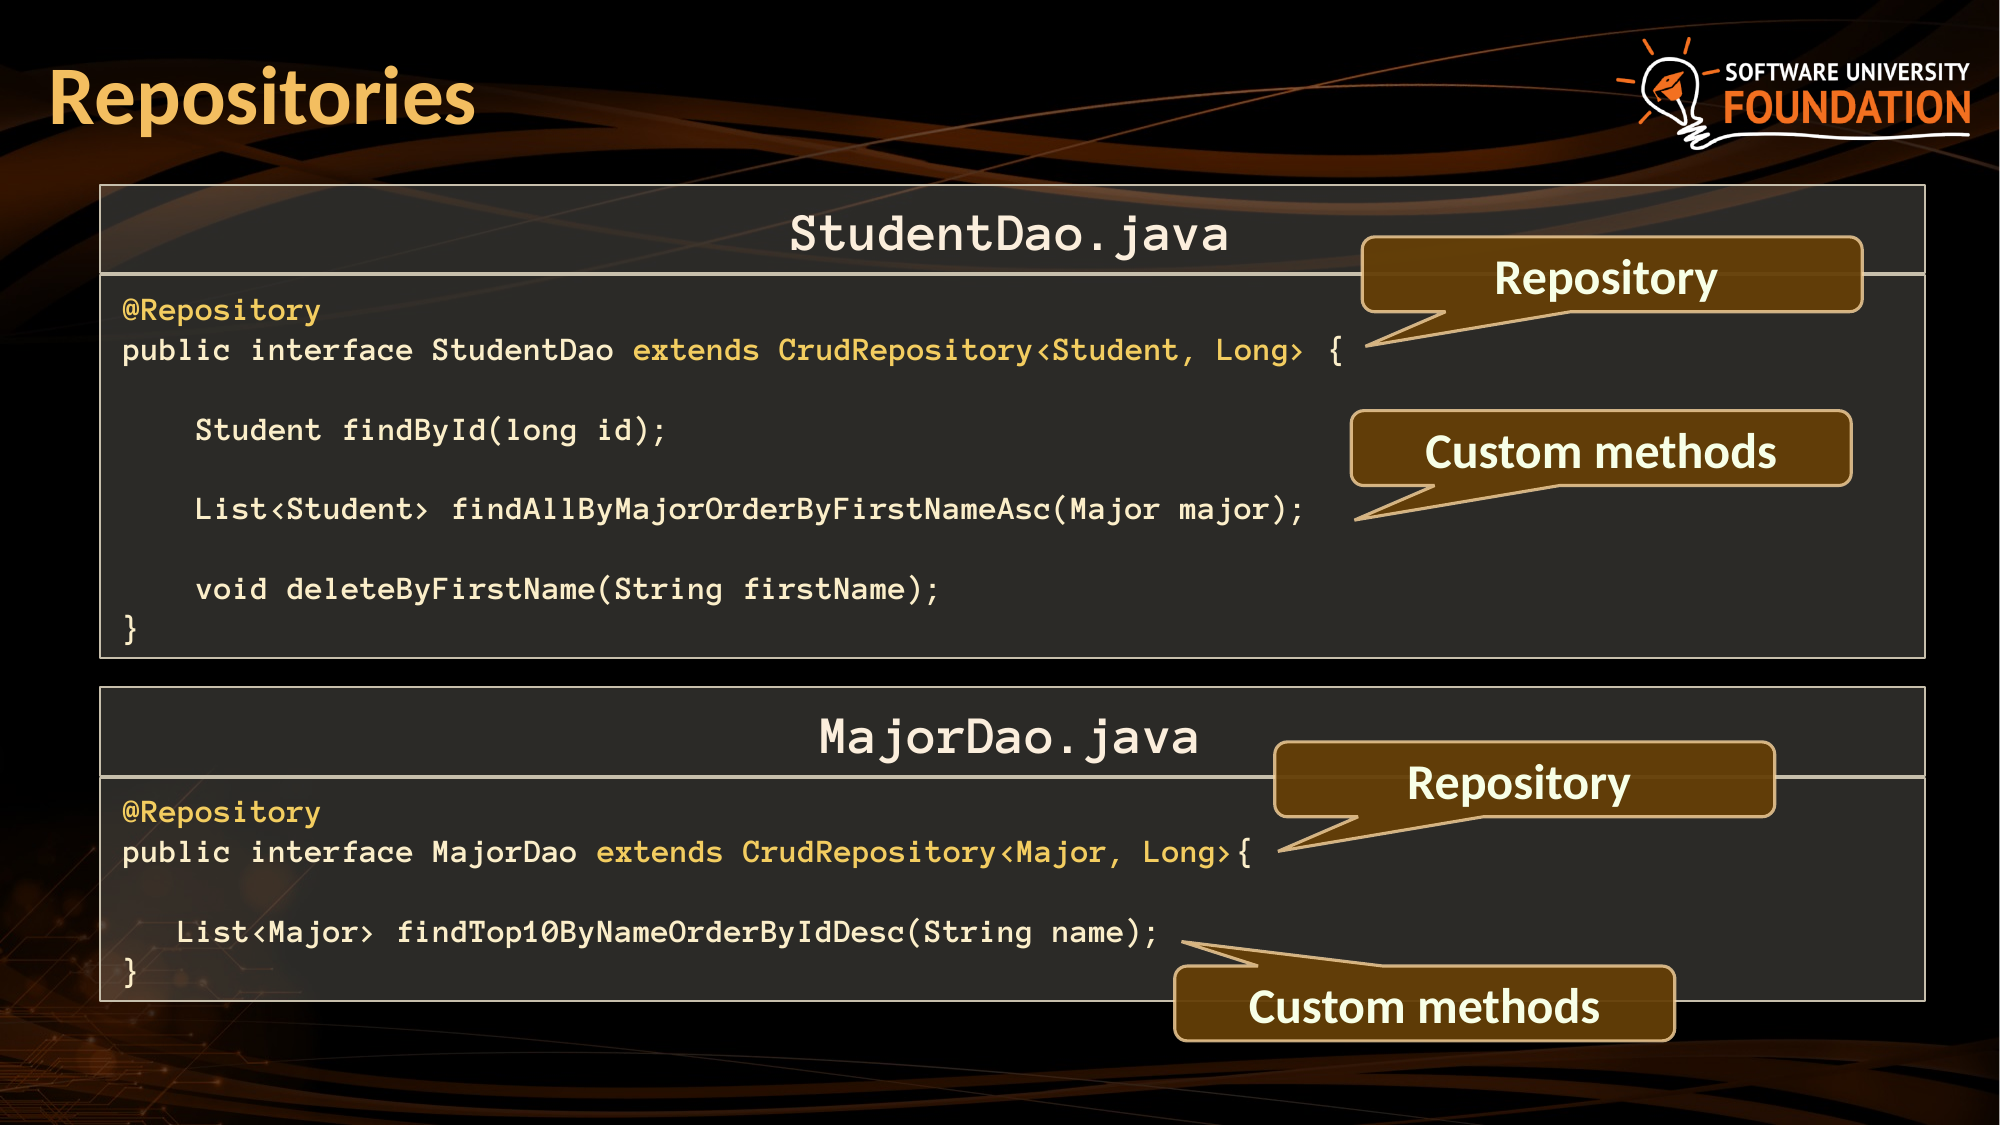

# Repositories
StudentDao.java
Repository
@Repository
public interface StudentDao extends CrudRepository<Student, Long> {

    Student findById(long id);

    List<Student> findAllByMajorOrderByFirstNameAsc(Major major);

    void deleteByFirstName(String firstName);
}
Custom methods
MajorDao.java
Repository
@Repository
public interface MajorDao extends CrudRepository<Major, Long>{

   List<Major> findTop10ByNameOrderByIdDesc(String name);
}
Custom methods
27